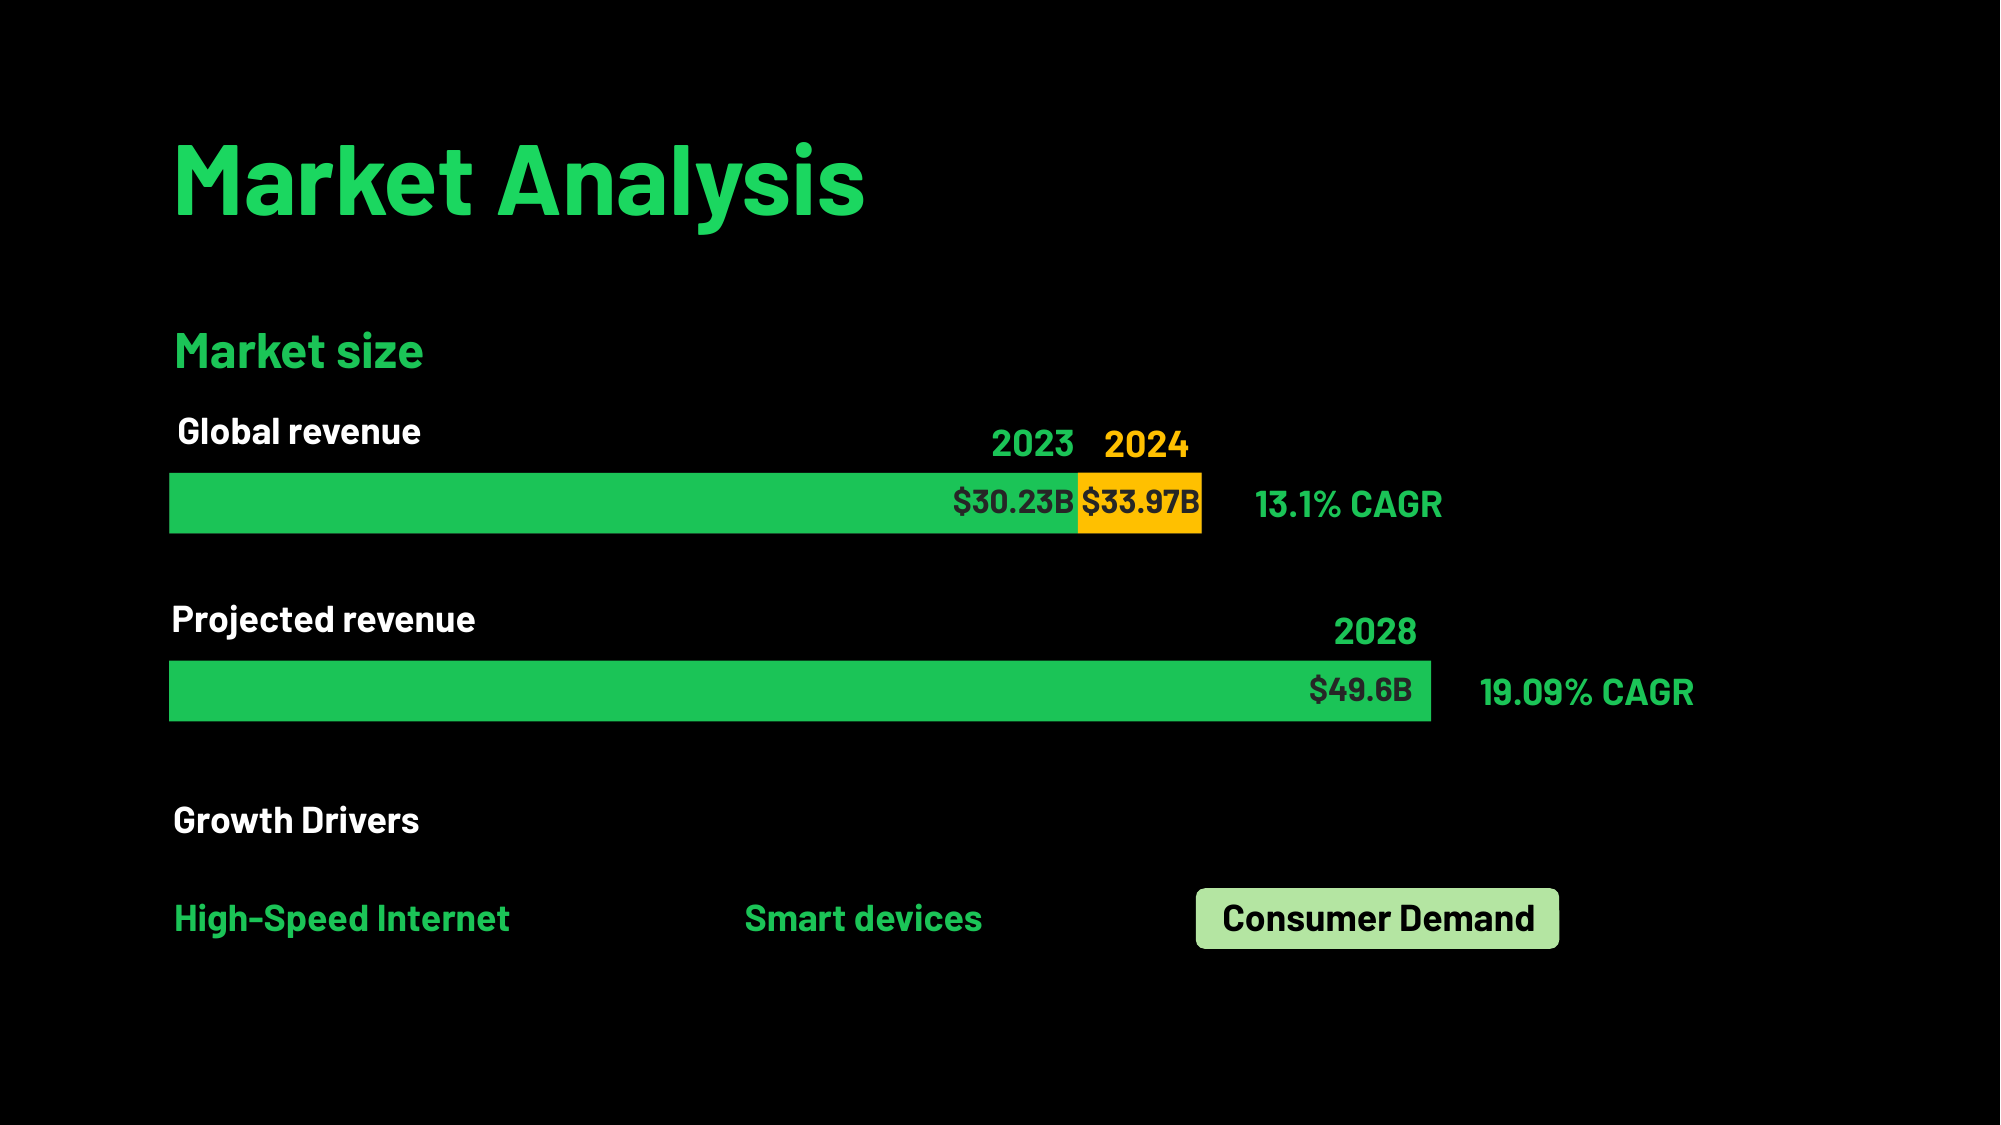

Market Analysis
Market size
Global revenue
2023
2024

$30.23B
$33.97B
13.1% CAGR
Projected revenue
2028

$49.6B
19.09% CAGR
Growth Drivers
High-Speed Internet
Smart devices
Consumer Demand